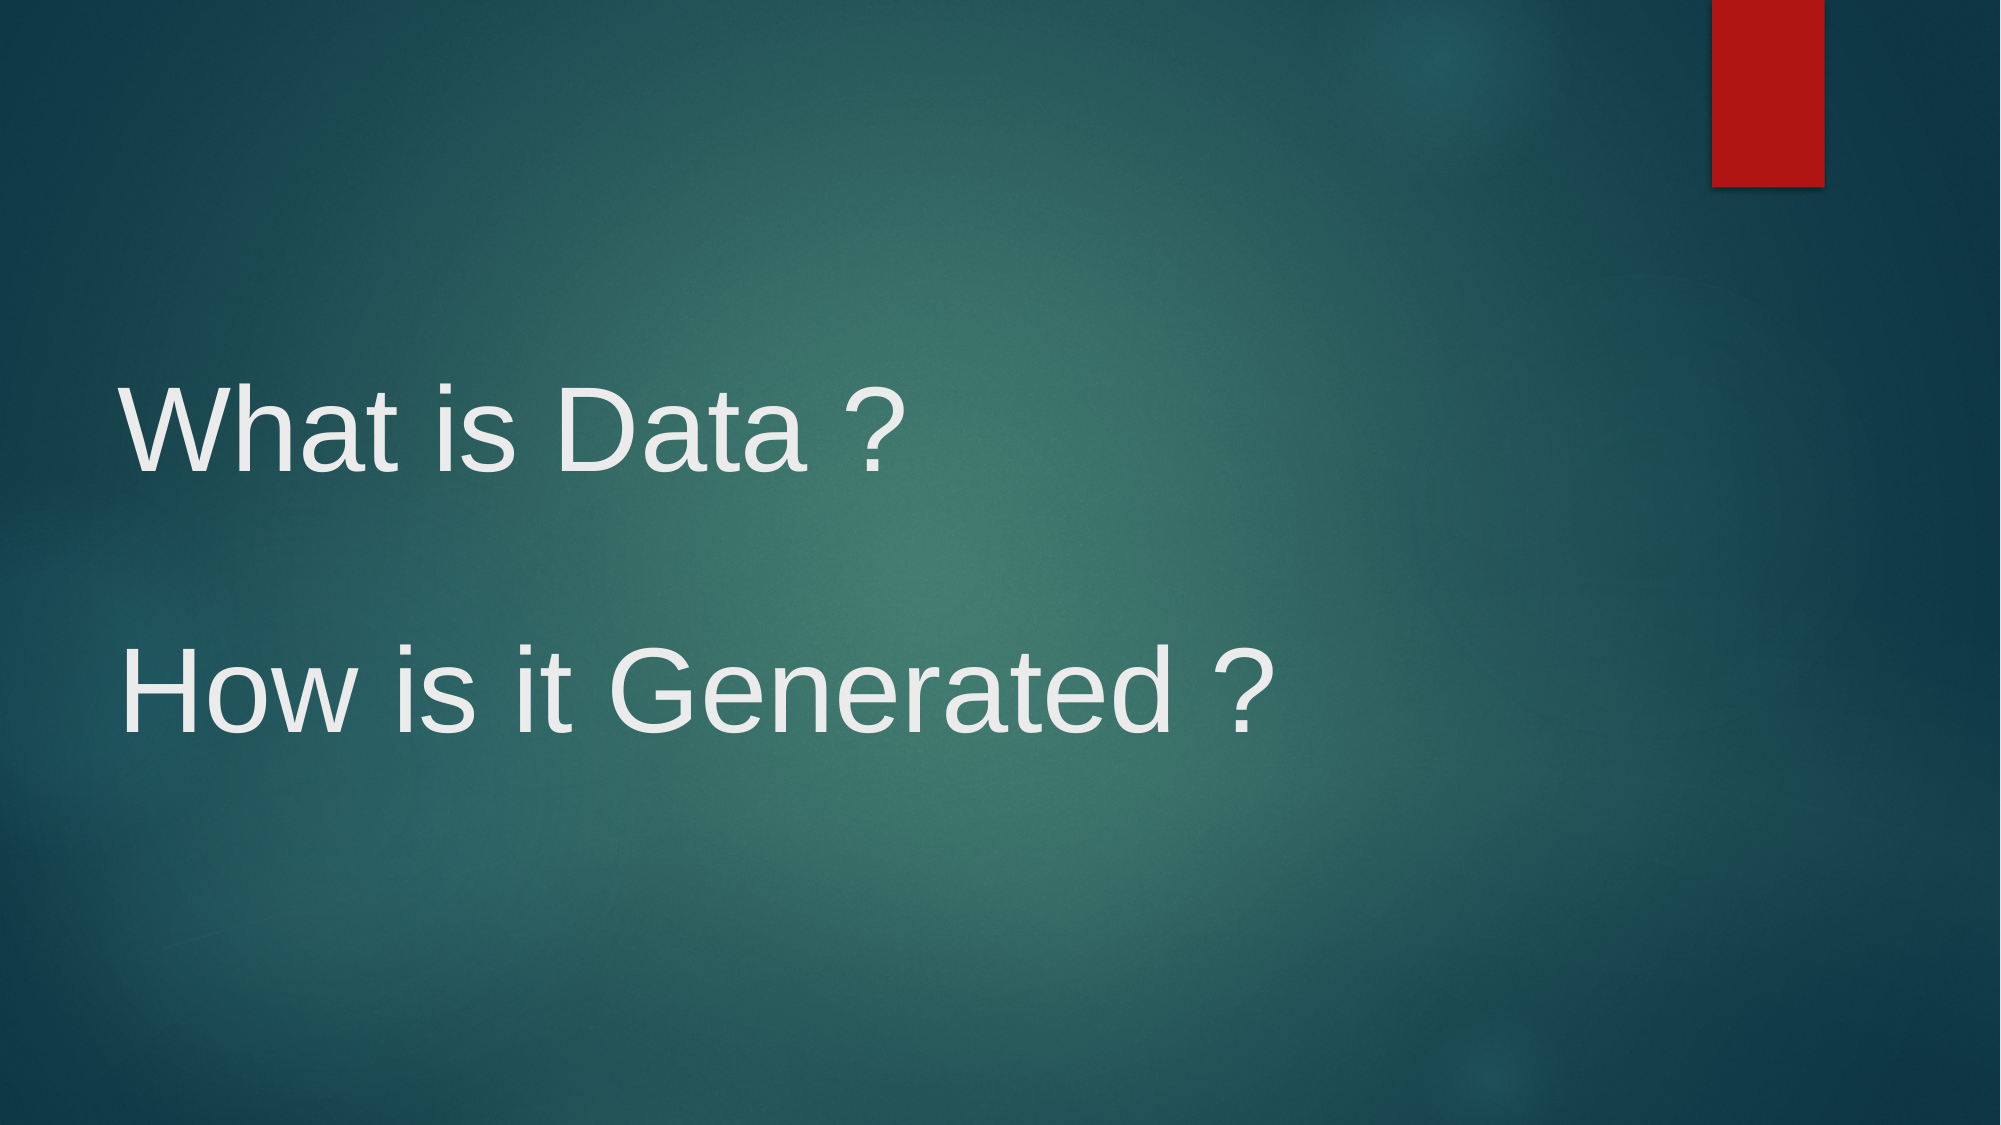

What is Data ?

How is it Generated ?